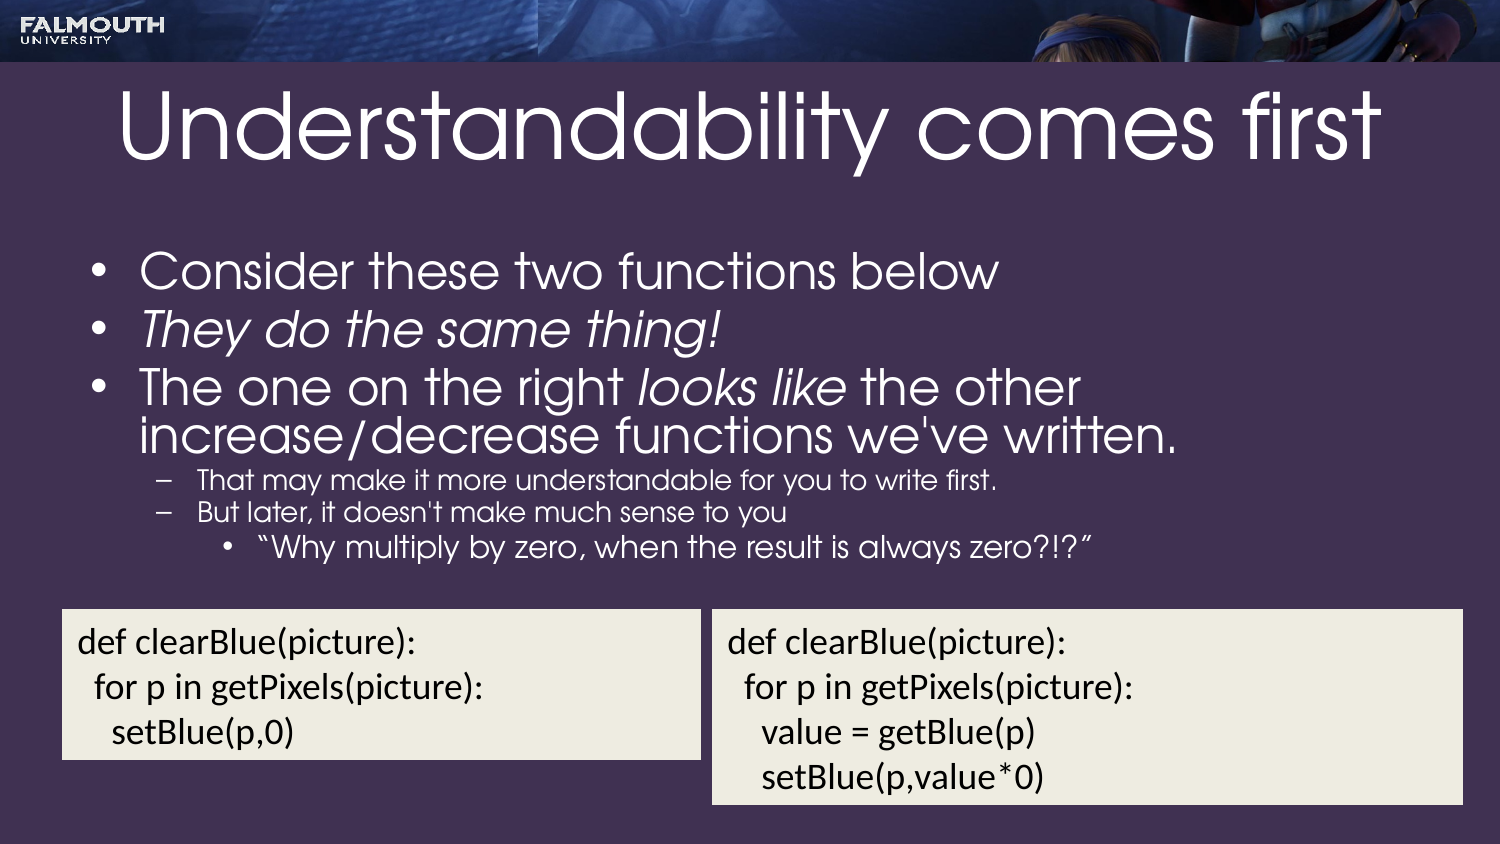

# Understandability comes first
Consider these two functions below
They do the same thing!
The one on the right looks like the other increase/decrease functions we've written.
That may make it more understandable for you to write first.
But later, it doesn't make much sense to you
“Why multiply by zero, when the result is always zero?!?”
def clearBlue(picture):
  for p in getPixels(picture):
    value = getBlue(p)
    setBlue(p,value*0)
def clearBlue(picture):
  for p in getPixels(picture):
    setBlue(p,0)